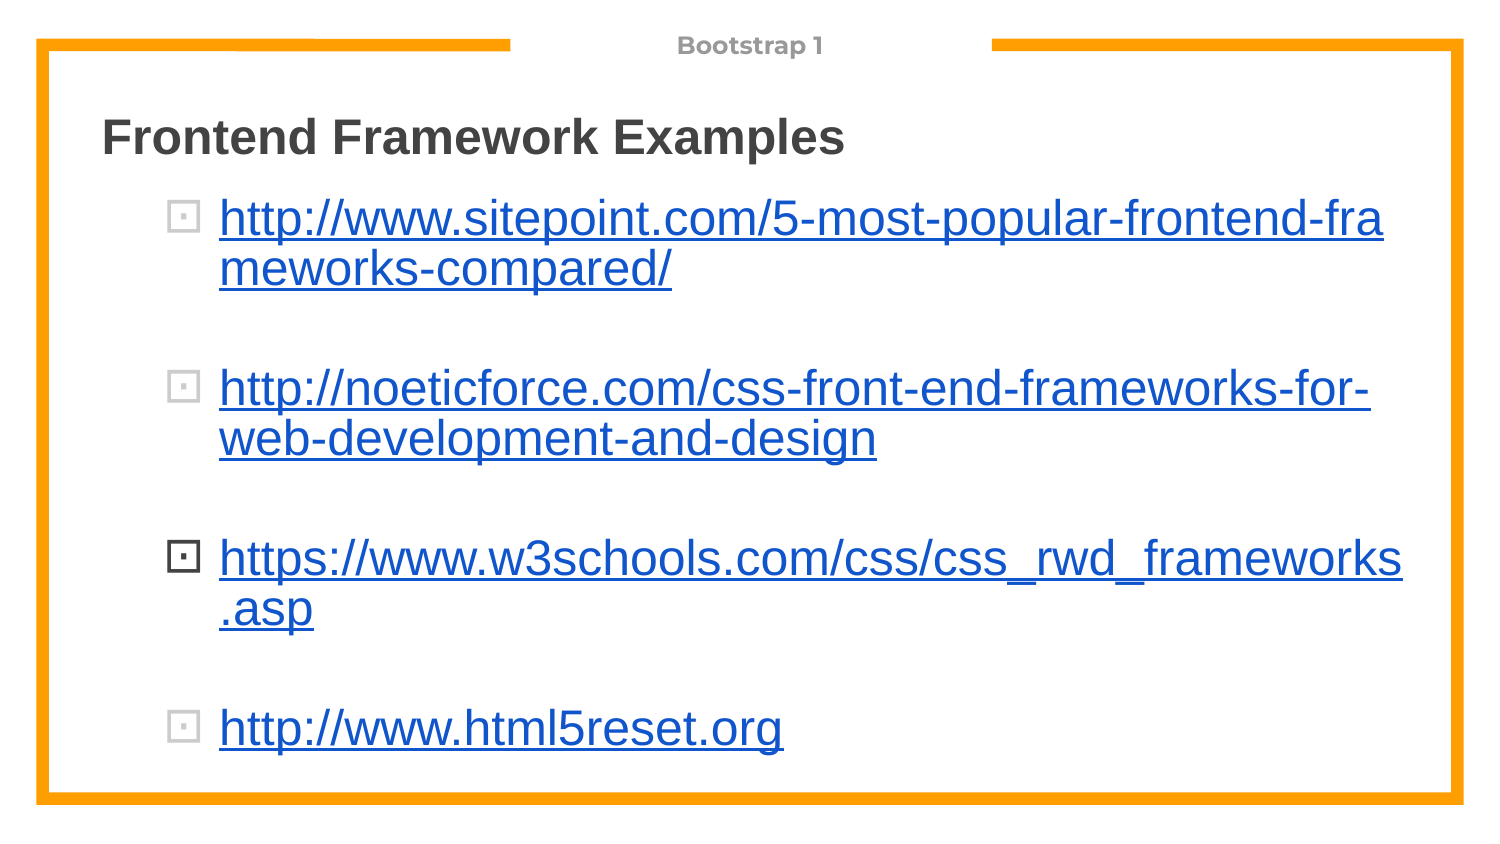

# Bootstrap 1

http://www.sitepoint.com/5-most-popular-frontend-frameworks-compared/

http://noeticforce.com/css-front-end-frameworks-for-web-development-and-design

https://www.w3schools.com/css/css_rwd_frameworks.asp

http://www.html5reset.org

Frontend Framework Examples